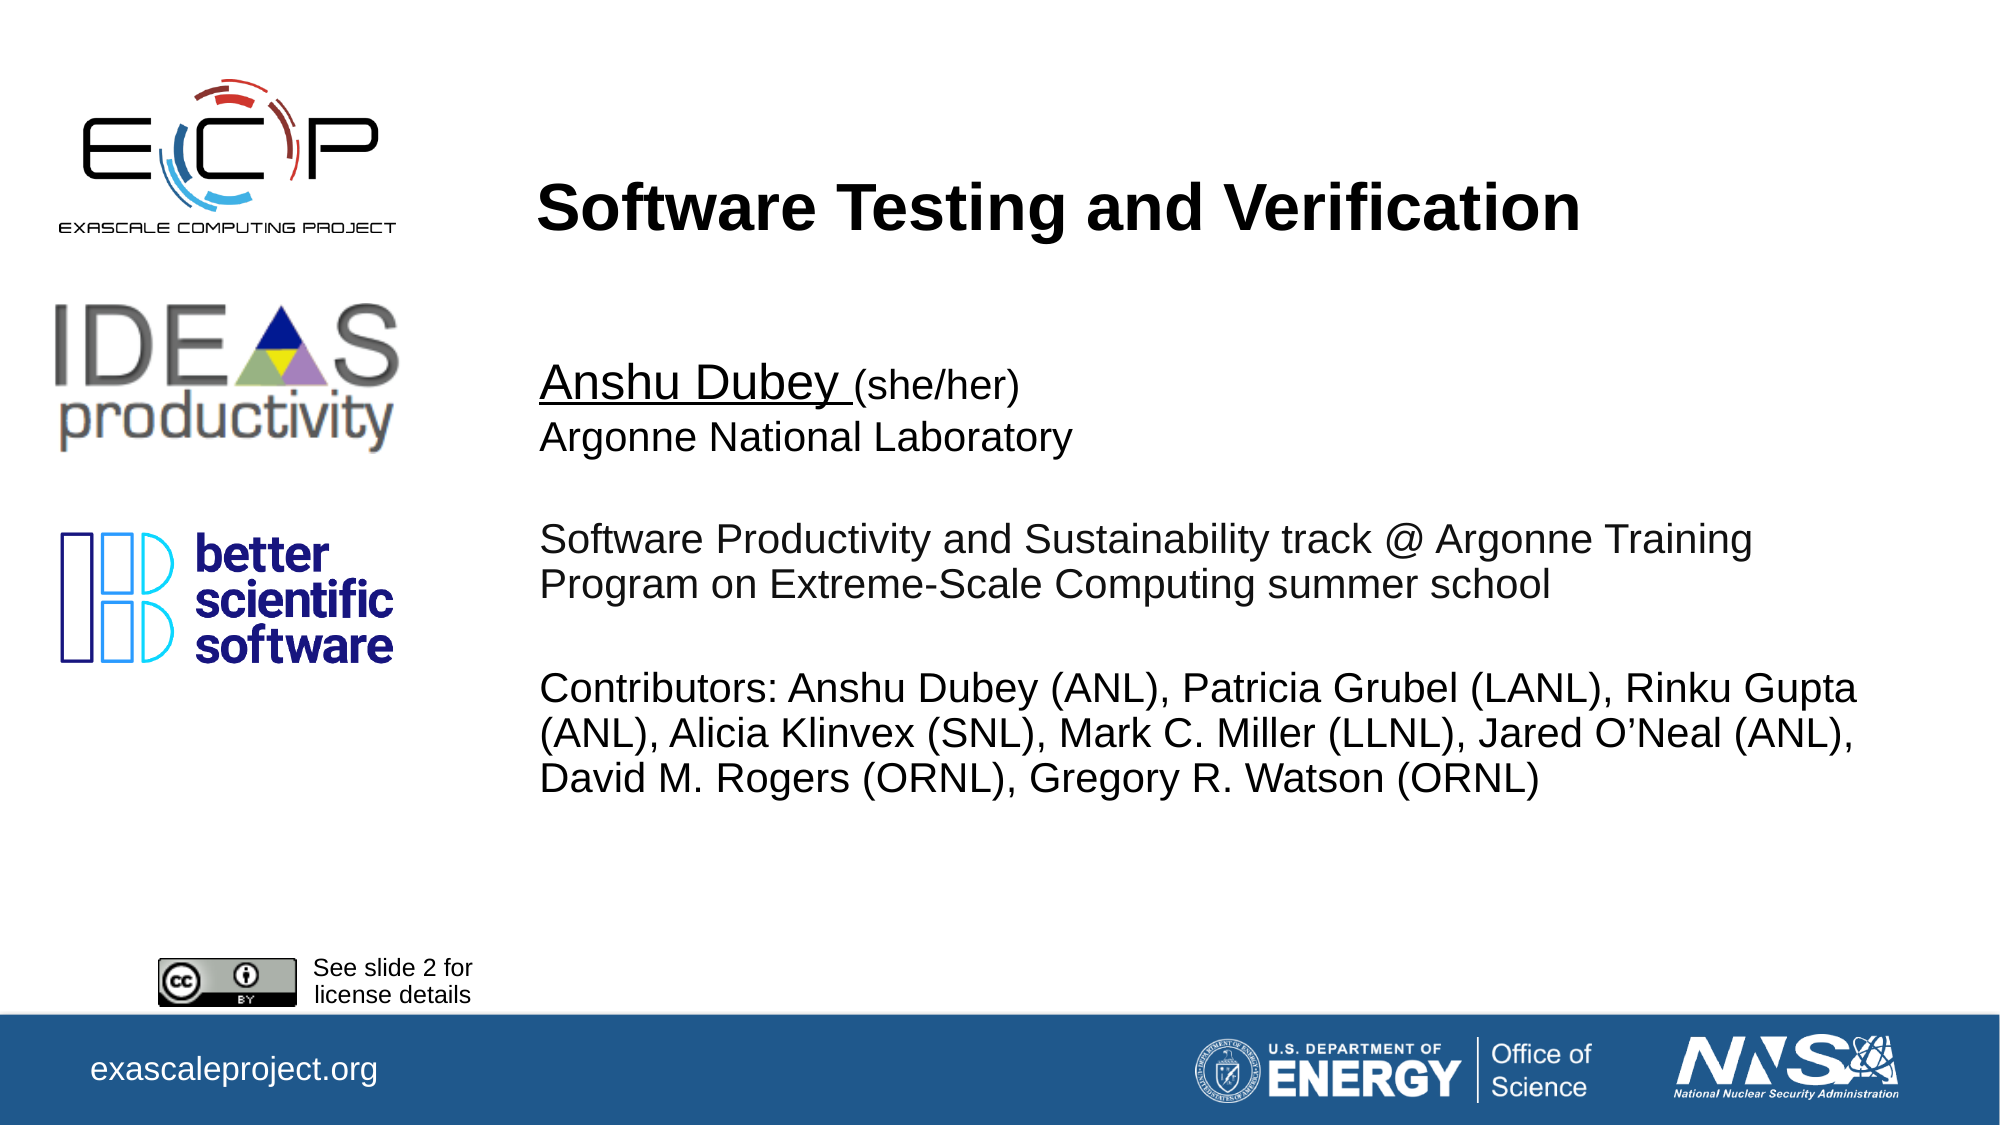

# Software Testing and Verification
Anshu Dubey (she/her)
Argonne National Laboratory
Software Productivity and Sustainability track @ Argonne Training Program on Extreme-Scale Computing summer school
Contributors: Anshu Dubey (ANL), Patricia Grubel (LANL), Rinku Gupta (ANL), Alicia Klinvex (SNL), Mark C. Miller (LLNL), Jared O’Neal (ANL), David M. Rogers (ORNL), Gregory R. Watson (ORNL)